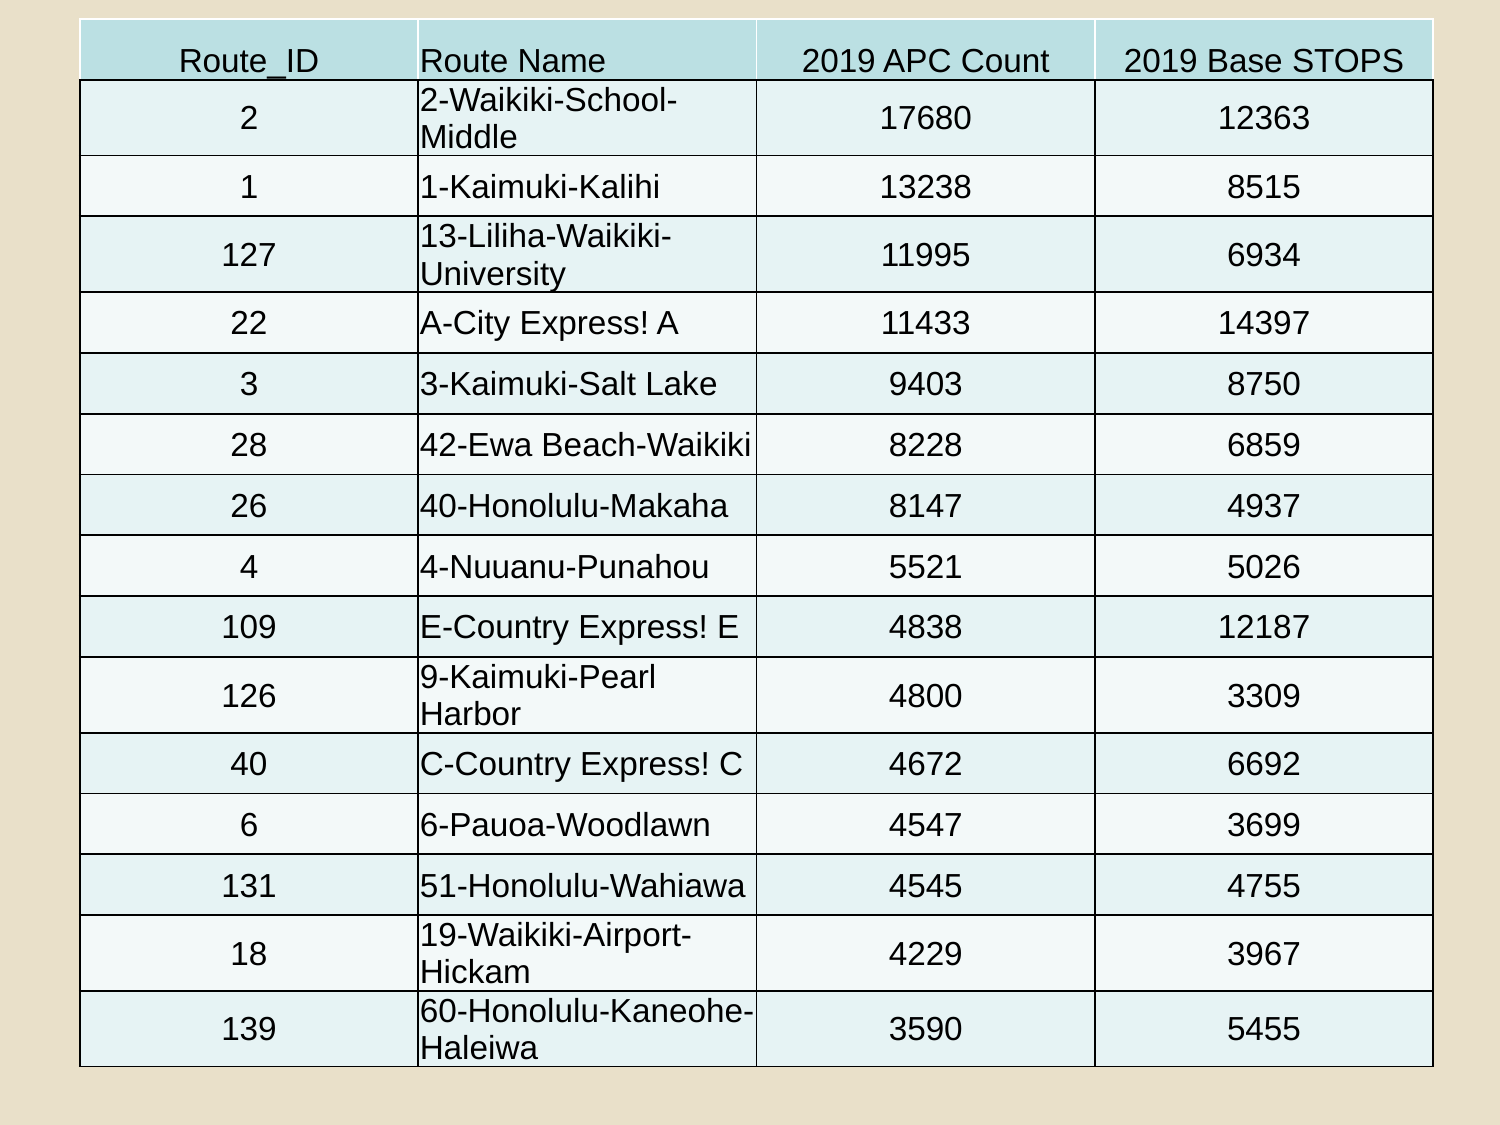

| Route\_ID | Route Name | 2019 APC Count | 2019 Base STOPS |
| --- | --- | --- | --- |
| 2 | 2-Waikiki-School-Middle | 17680 | 12363 |
| 1 | 1-Kaimuki-Kalihi | 13238 | 8515 |
| 127 | 13-Liliha-Waikiki-University | 11995 | 6934 |
| 22 | A-City Express! A | 11433 | 14397 |
| 3 | 3-Kaimuki-Salt Lake | 9403 | 8750 |
| 28 | 42-Ewa Beach-Waikiki | 8228 | 6859 |
| 26 | 40-Honolulu-Makaha | 8147 | 4937 |
| 4 | 4-Nuuanu-Punahou | 5521 | 5026 |
| 109 | E-Country Express! E | 4838 | 12187 |
| 126 | 9-Kaimuki-Pearl Harbor | 4800 | 3309 |
| 40 | C-Country Express! C | 4672 | 6692 |
| 6 | 6-Pauoa-Woodlawn | 4547 | 3699 |
| 131 | 51-Honolulu-Wahiawa | 4545 | 4755 |
| 18 | 19-Waikiki-Airport-Hickam | 4229 | 3967 |
| 139 | 60-Honolulu-Kaneohe-Haleiwa | 3590 | 5455 |